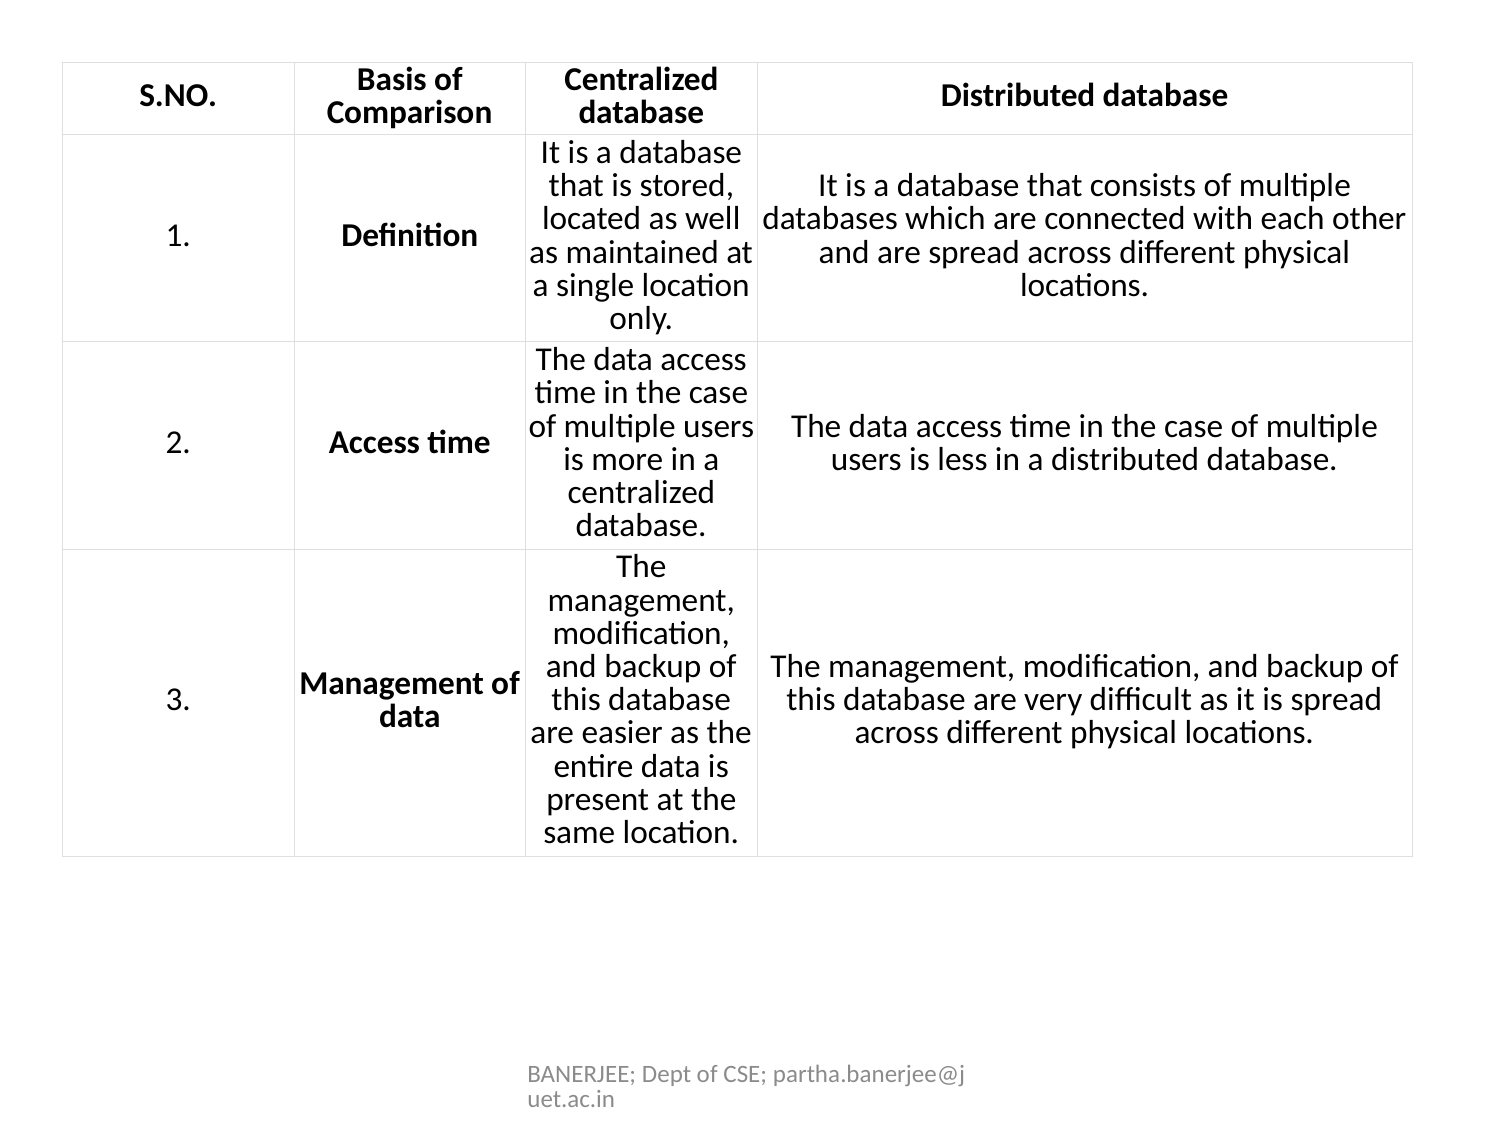

| S.NO. | Basis of Comparison | Centralized database | Distributed database |
| --- | --- | --- | --- |
| 1. | Definition | It is a database that is stored, located as well as maintained at a single location only. | It is a database that consists of multiple databases which are connected with each other and are spread across different physical locations. |
| 2. | Access time | The data access time in the case of multiple users is more in a centralized database. | The data access time in the case of multiple users is less in a distributed database. |
| 3. | Management of data | The management, modification, and backup of this database are easier as the entire data is present at the same location. | The management, modification, and backup of this database are very difficult as it is spread across different physical locations. |
BANERJEE; Dept of CSE; partha.banerjee@juet.ac.in